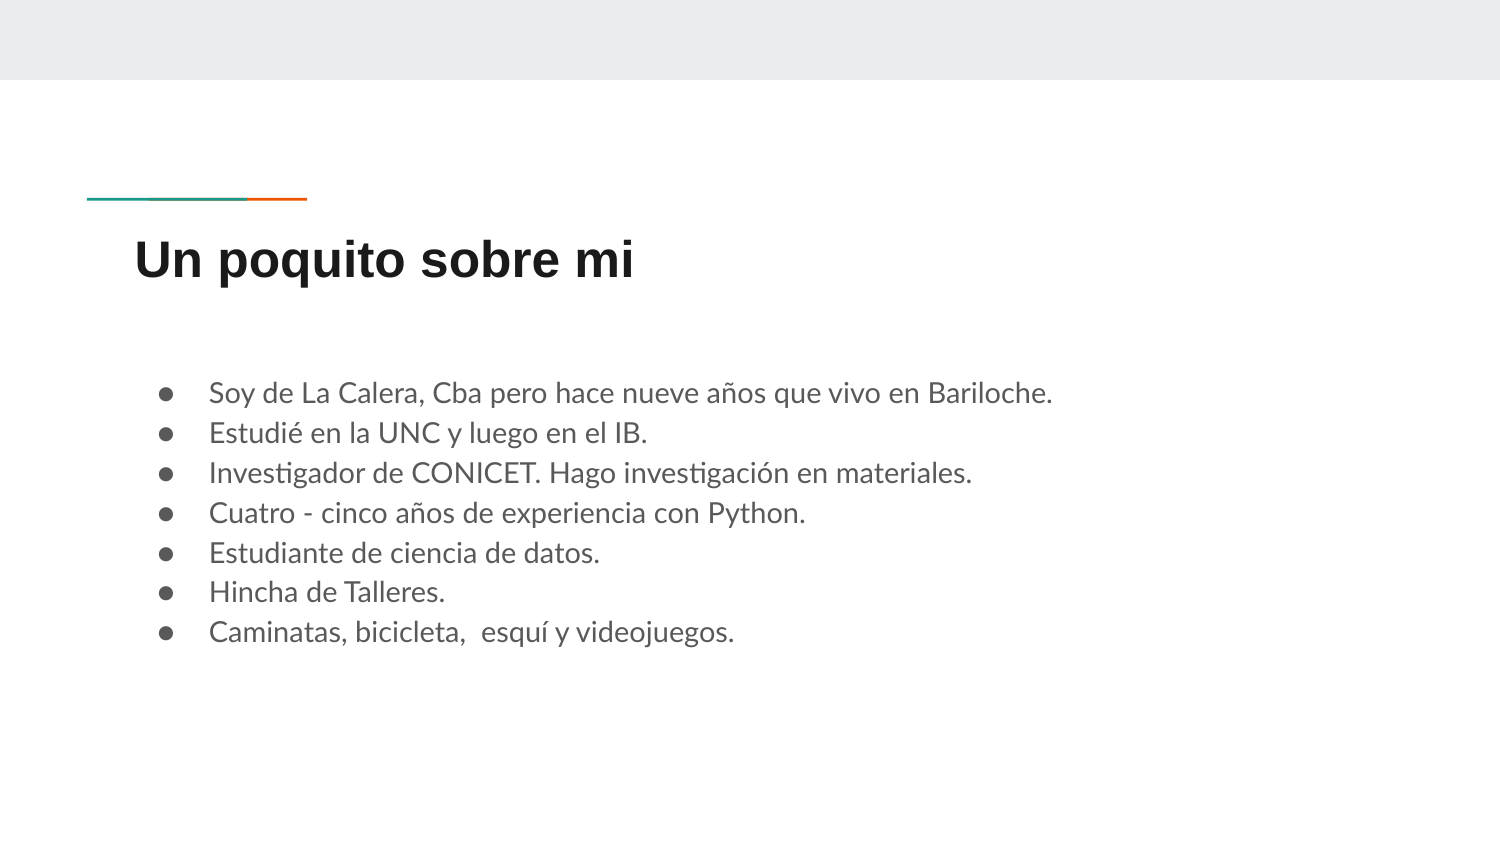

# Un poquito sobre mi
Soy de La Calera, Cba pero hace nueve años que vivo en Bariloche.
Estudié en la UNC y luego en el IB.
Investigador de CONICET. Hago investigación en materiales.
Cuatro - cinco años de experiencia con Python.
Estudiante de ciencia de datos.
Hincha de Talleres.
Caminatas, bicicleta,  esquí y videojuegos.